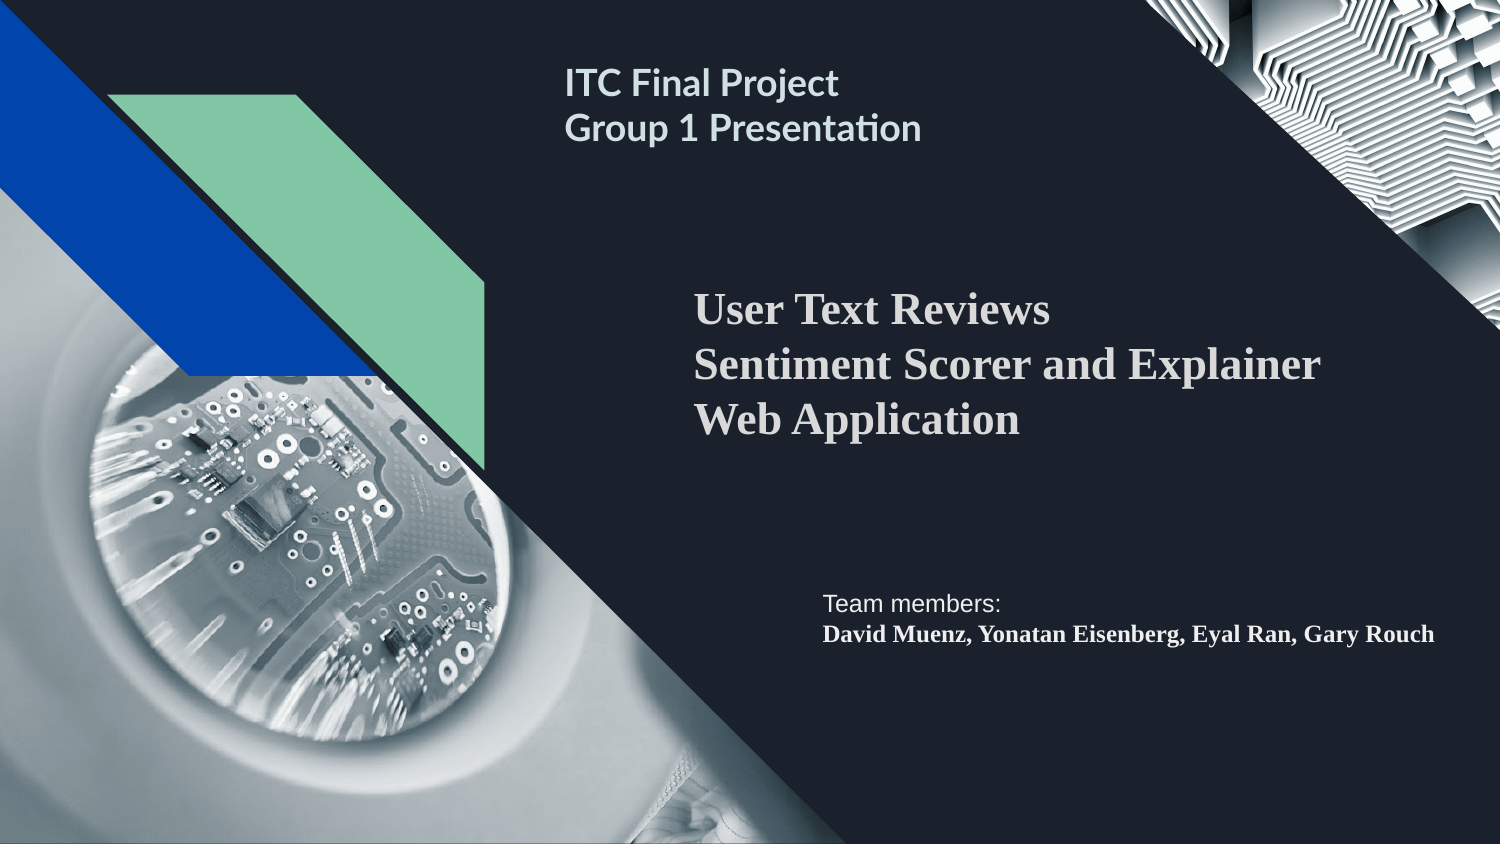

ITC Final Project
Group 1 Presentation
# User Text Reviews
Sentiment Scorer and Explainer
Web Application
Team members:
David Muenz, Yonatan Eisenberg, Eyal Ran, Gary Rouch